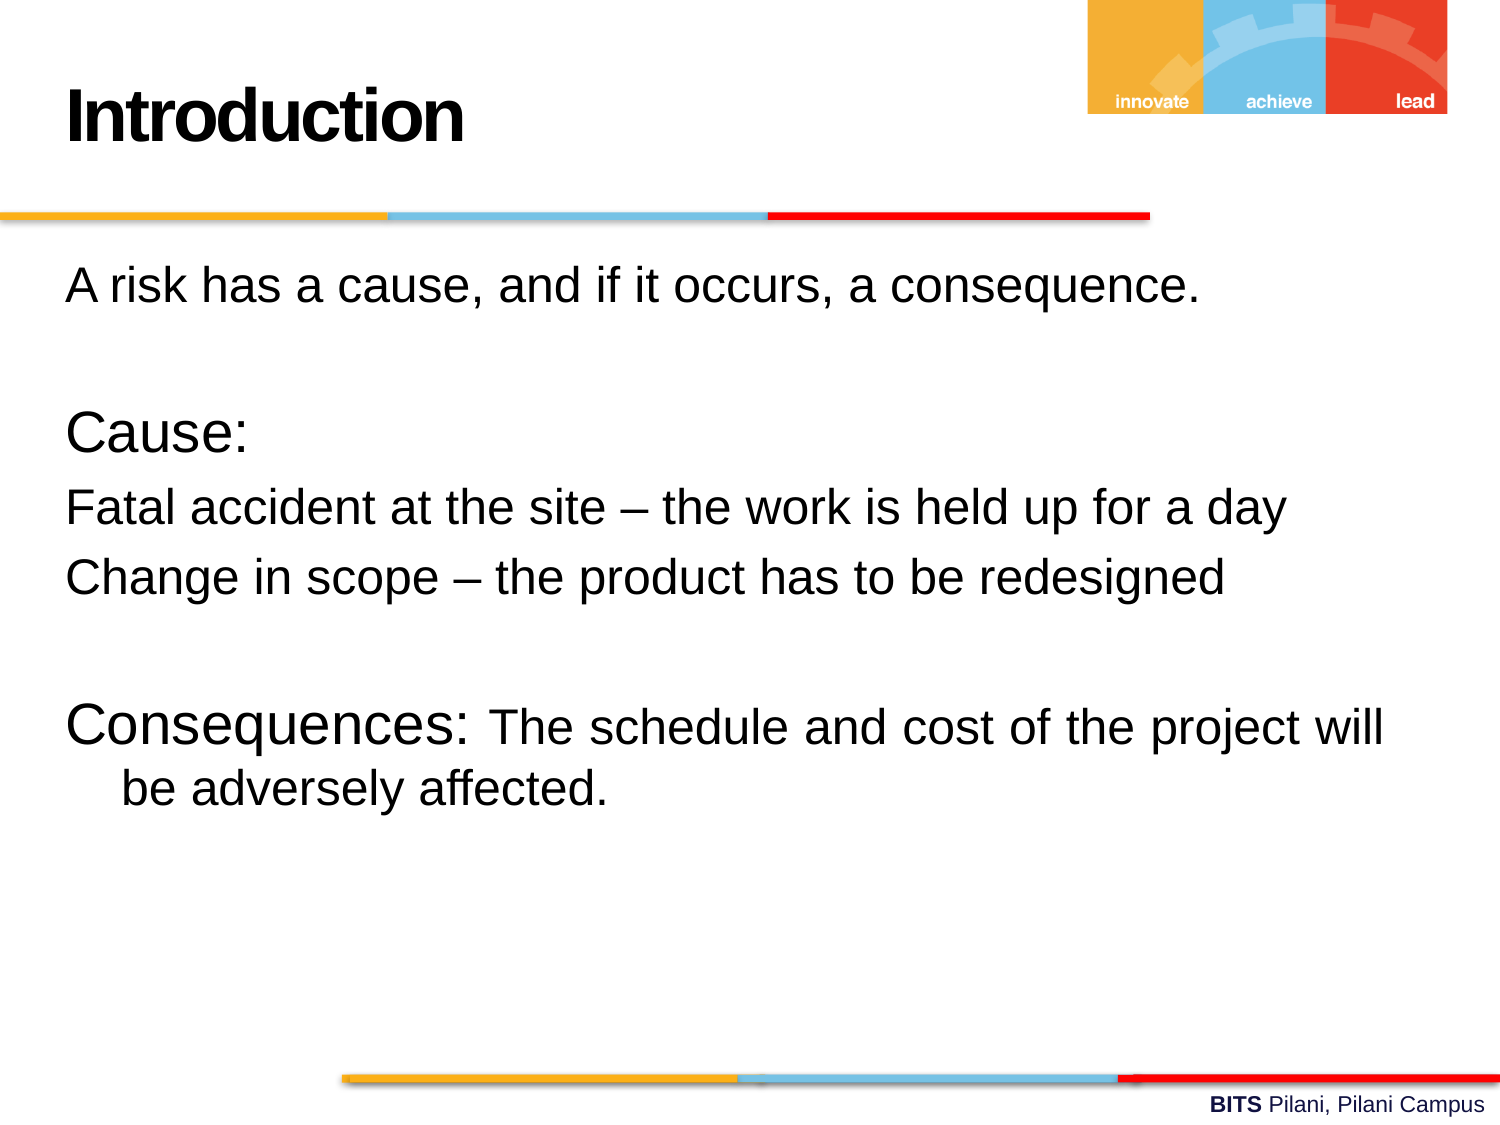

Introduction
A risk has a cause, and if it occurs, a consequence.

Cause:
Fatal accident at the site – the work is held up for a day
Change in scope – the product has to be redesigned

Consequences: The schedule and cost of the project will be adversely affected.